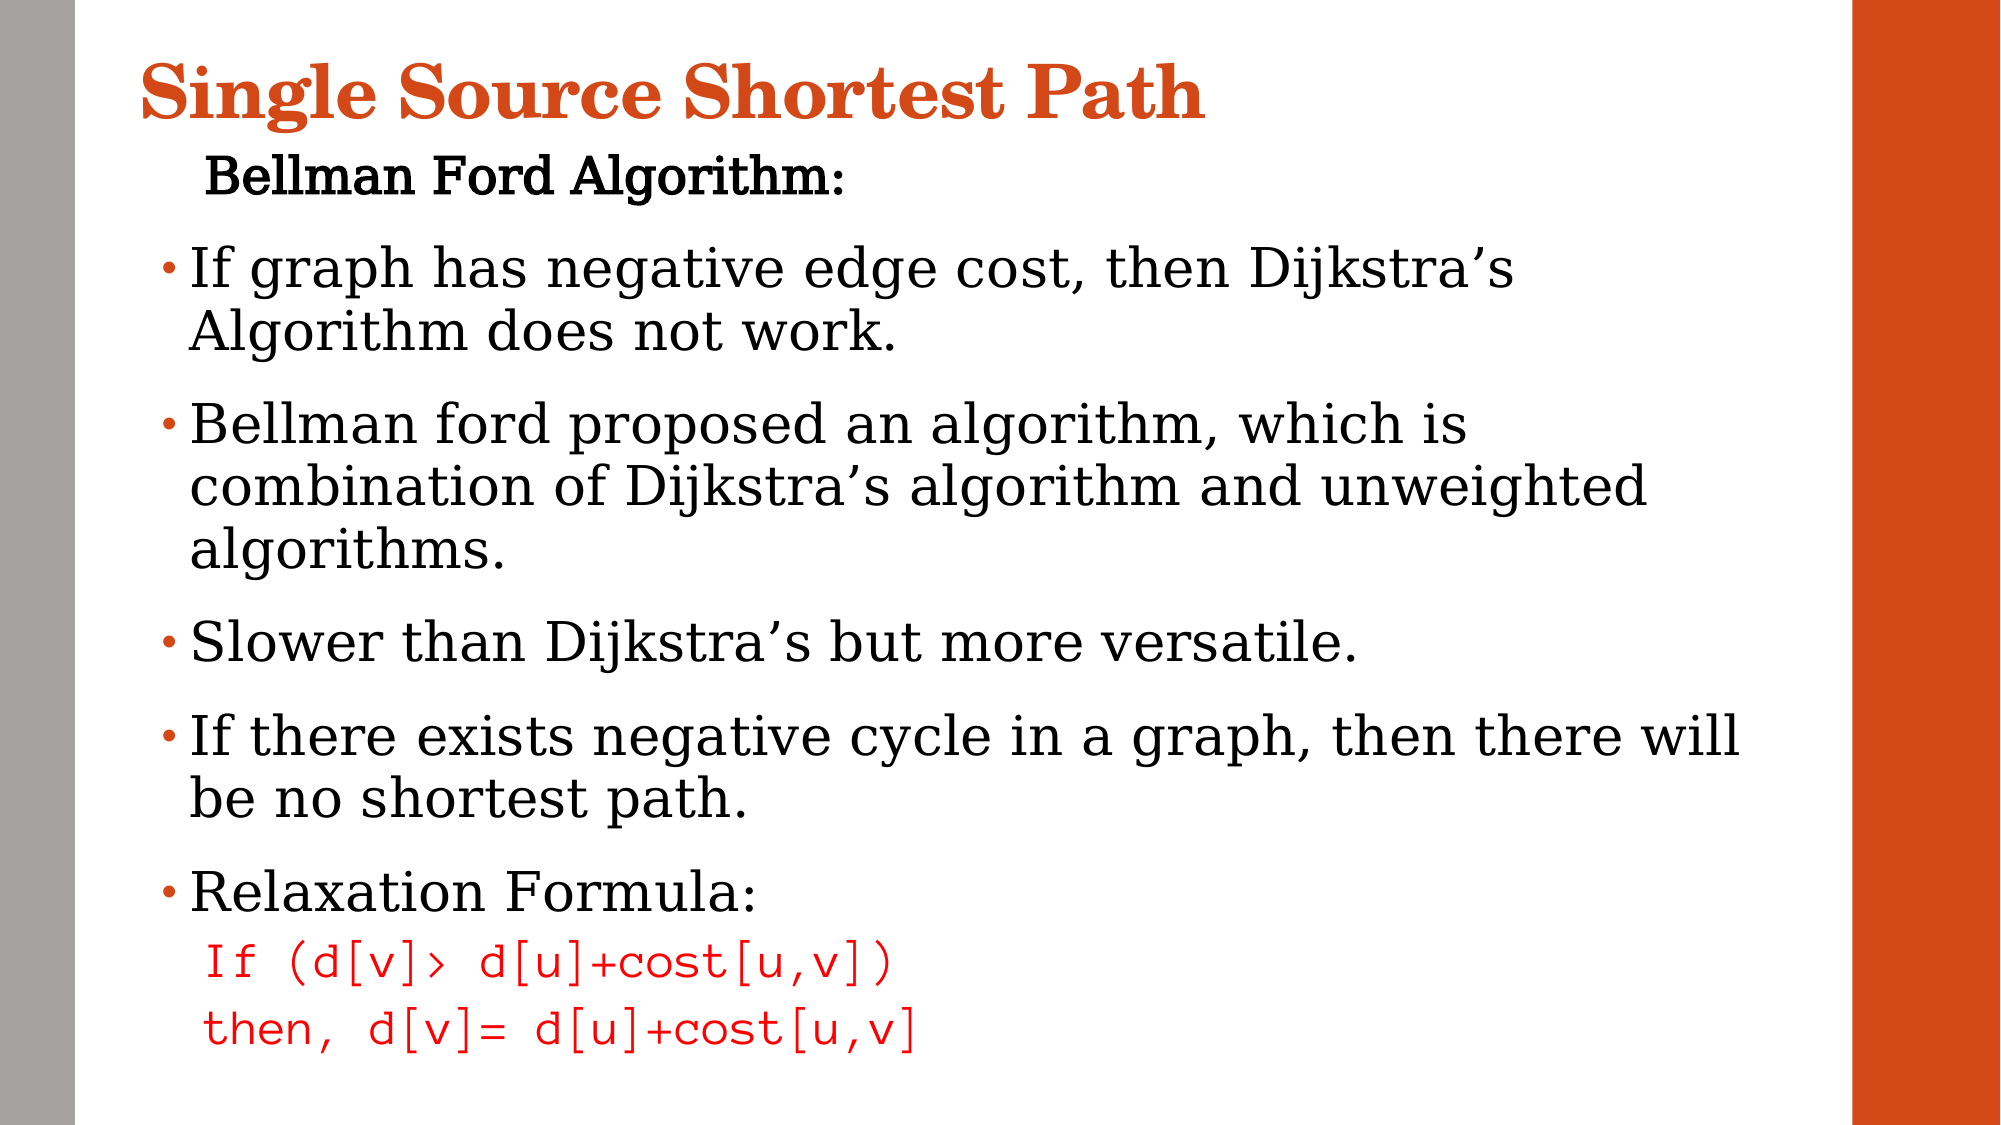

# Single Source Shortest Path
Bellman Ford Algorithm:
If graph has negative edge cost, then Dijkstra’s Algorithm does not work.
Bellman ford proposed an algorithm, which is combination of Dijkstra’s algorithm and unweighted algorithms.
Slower than Dijkstra’s but more versatile.
If there exists negative cycle in a graph, then there will be no shortest path.
Relaxation Formula:
If (d[v]> d[u]+cost[u,v])
	then, d[v]= d[u]+cost[u,v]